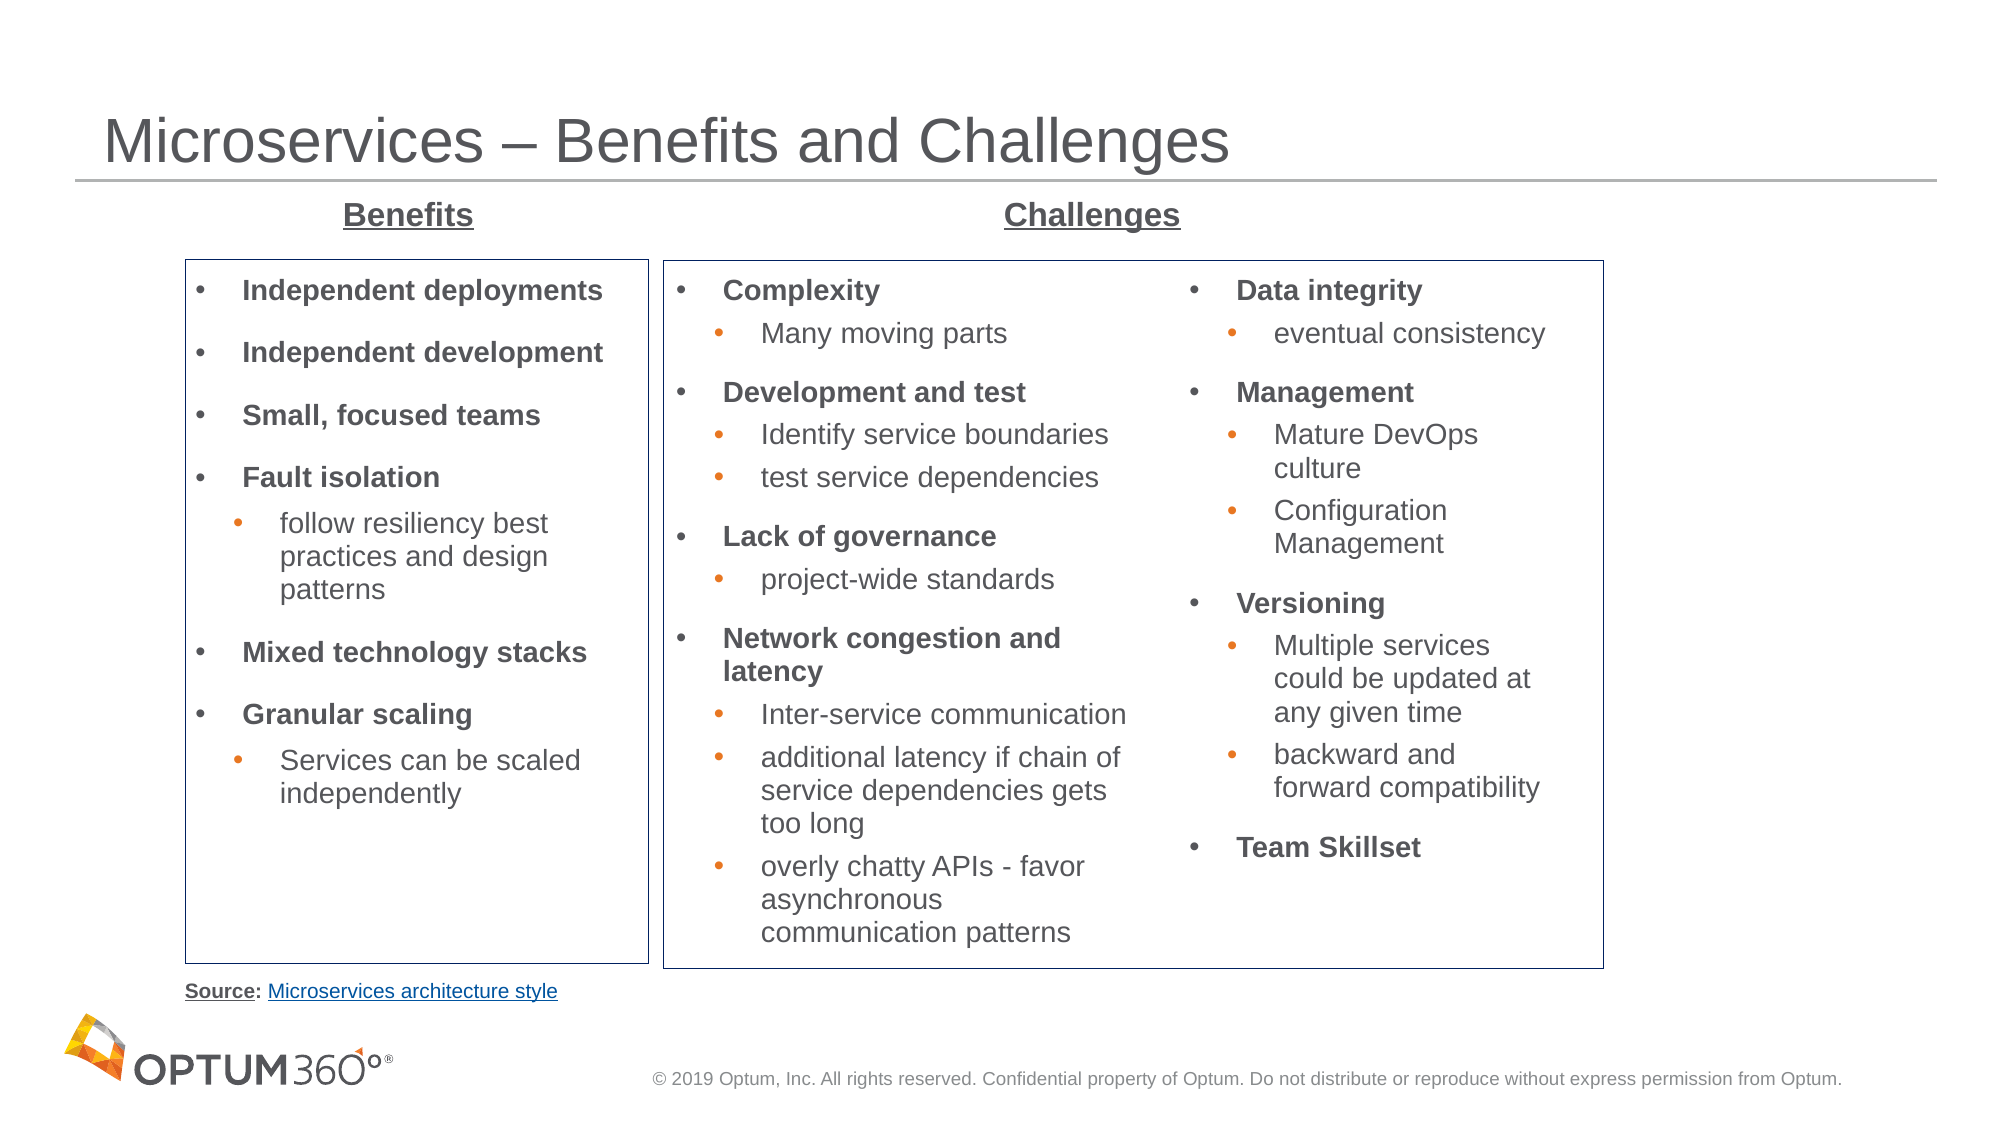

# Microservices – Benefits and Challenges
Benefits
Challenges

Complexity
Many moving parts
Development and test
Identify service boundaries
test service dependencies
Lack of governance
project-wide standards
Network congestion and latency
Inter-service communication
additional latency if chain of service dependencies gets too long
overly chatty APIs - favor asynchronous communication patterns
Data integrity
eventual consistency
Management
Mature DevOps culture
Configuration Management
Versioning
Multiple services could be updated at any given time
backward and forward compatibility
Team Skillset
Independent deployments
Independent development
Small, focused teams
Fault isolation
follow resiliency best practices and design patterns
Mixed technology stacks
Granular scaling
Services can be scaled independently
Source: Microservices architecture style
© 2019 Optum, Inc. All rights reserved. Confidential property of Optum. Do not distribute or reproduce without express permission from Optum.